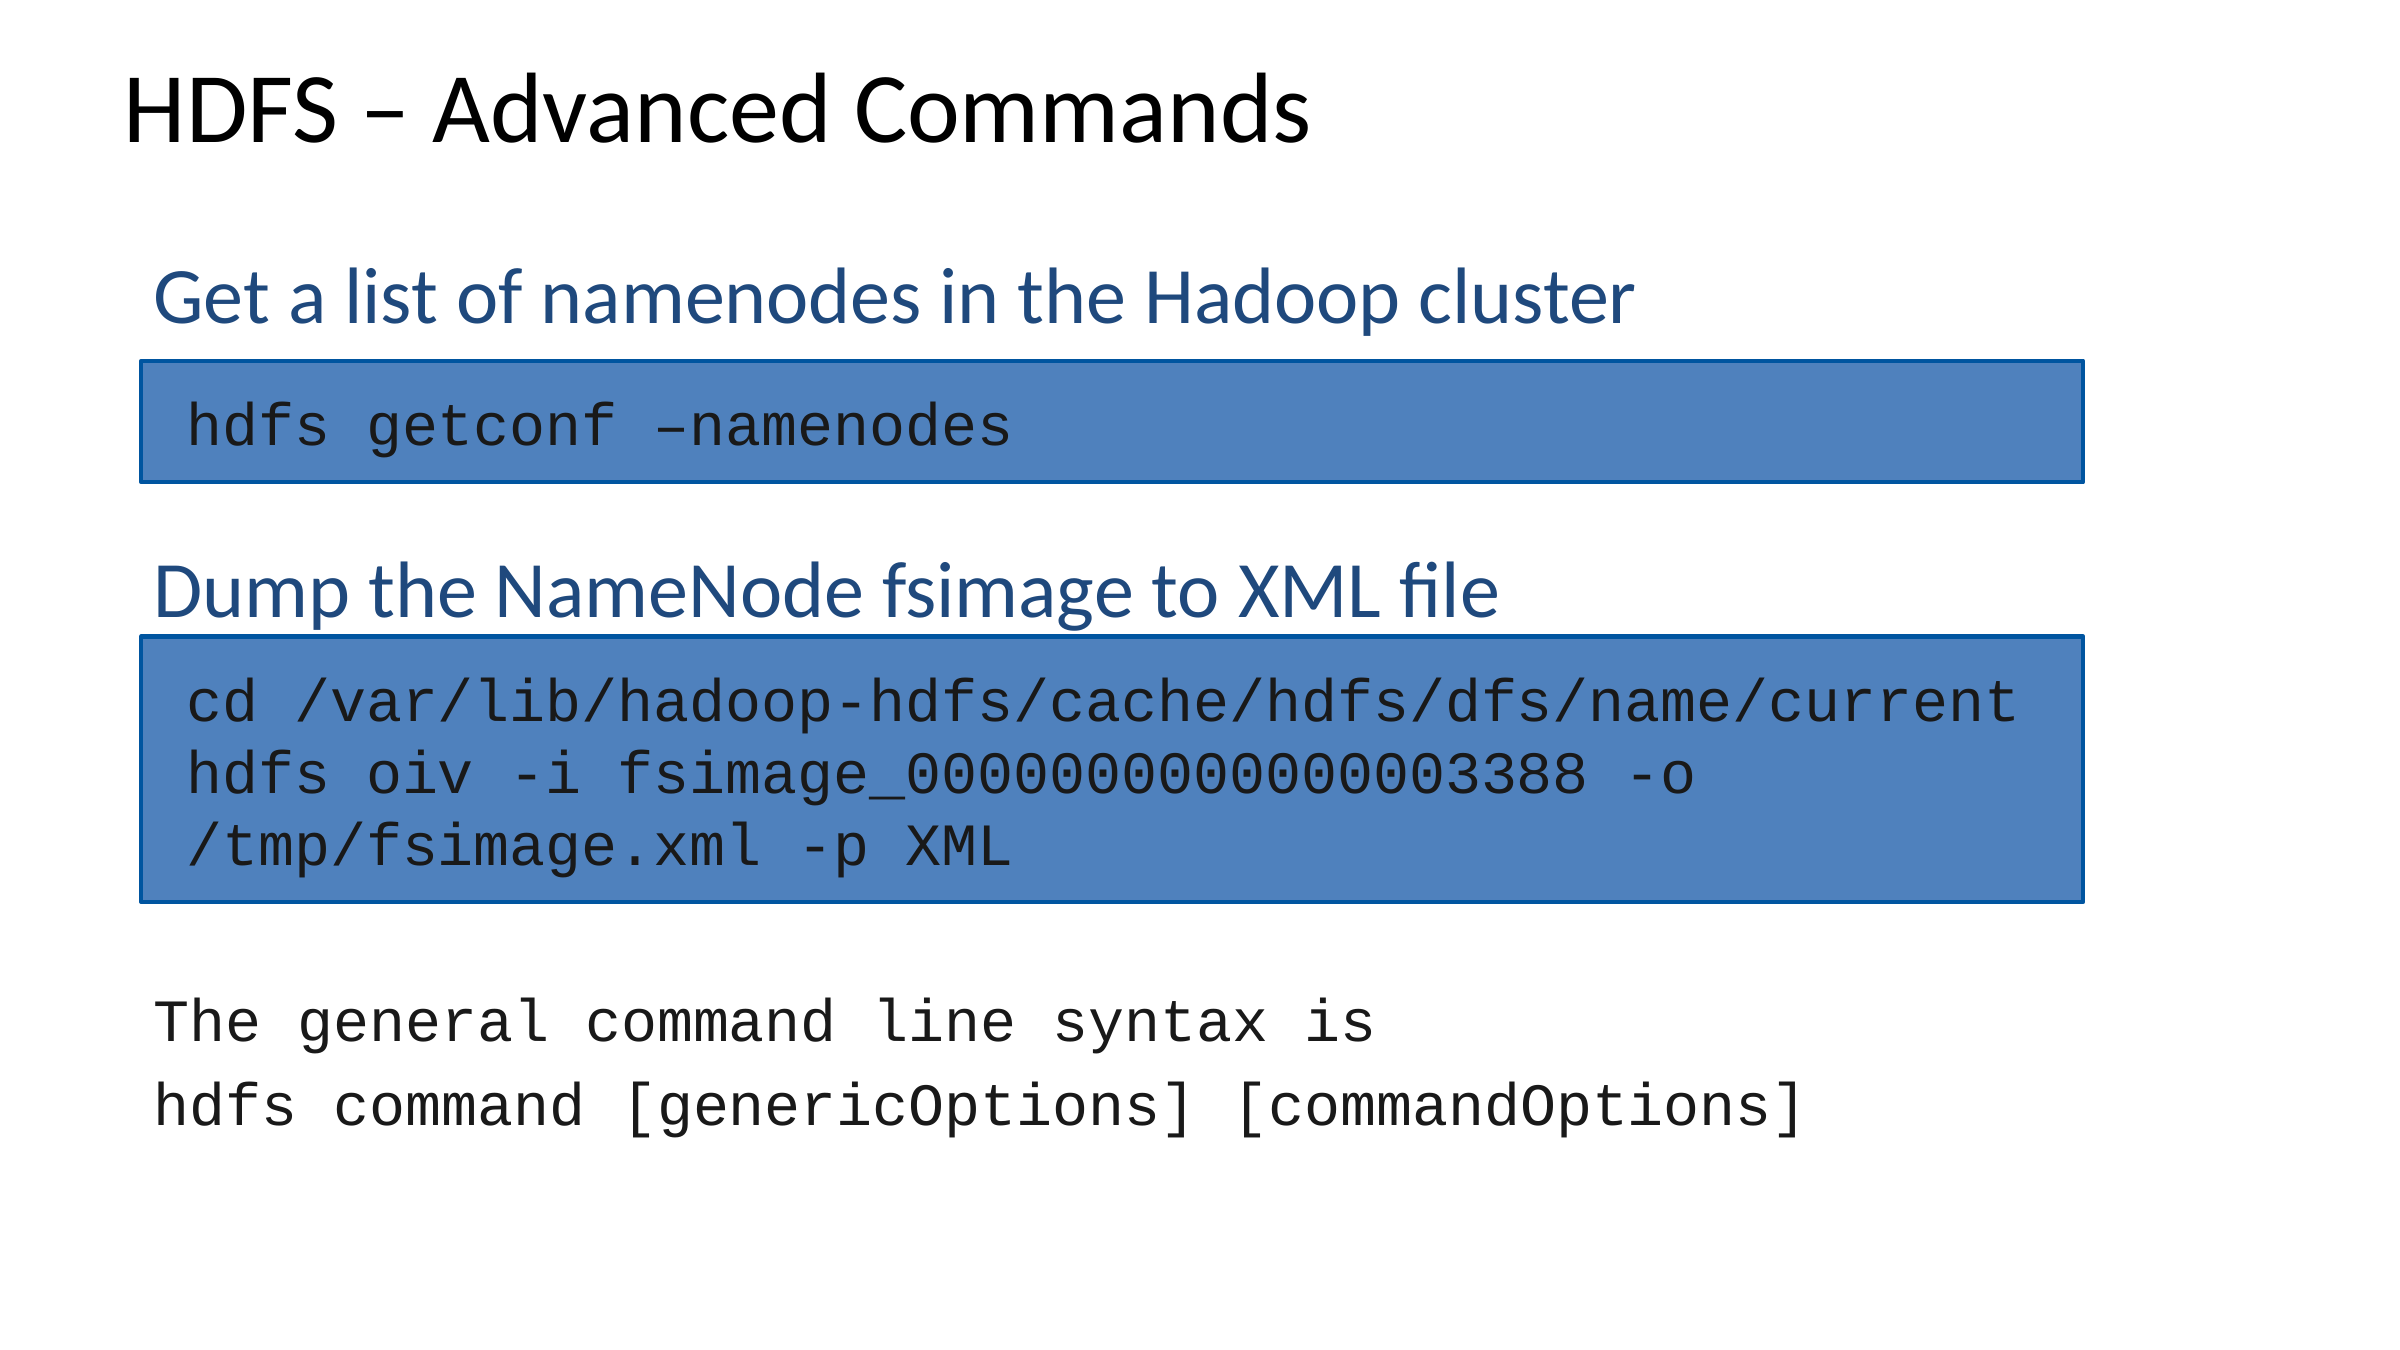

# HDFS – Advanced Commands
Get a list of namenodes in the Hadoop cluster

Dump the NameNode fsimage to XML file

The general command line syntax is
hdfs command [genericOptions] [commandOptions]
hdfs getconf –namenodes
cd /var/lib/hadoop-hdfs/cache/hdfs/dfs/name/current
hdfs oiv -i fsimage_0000000000000003388 -o /tmp/fsimage.xml -p XML